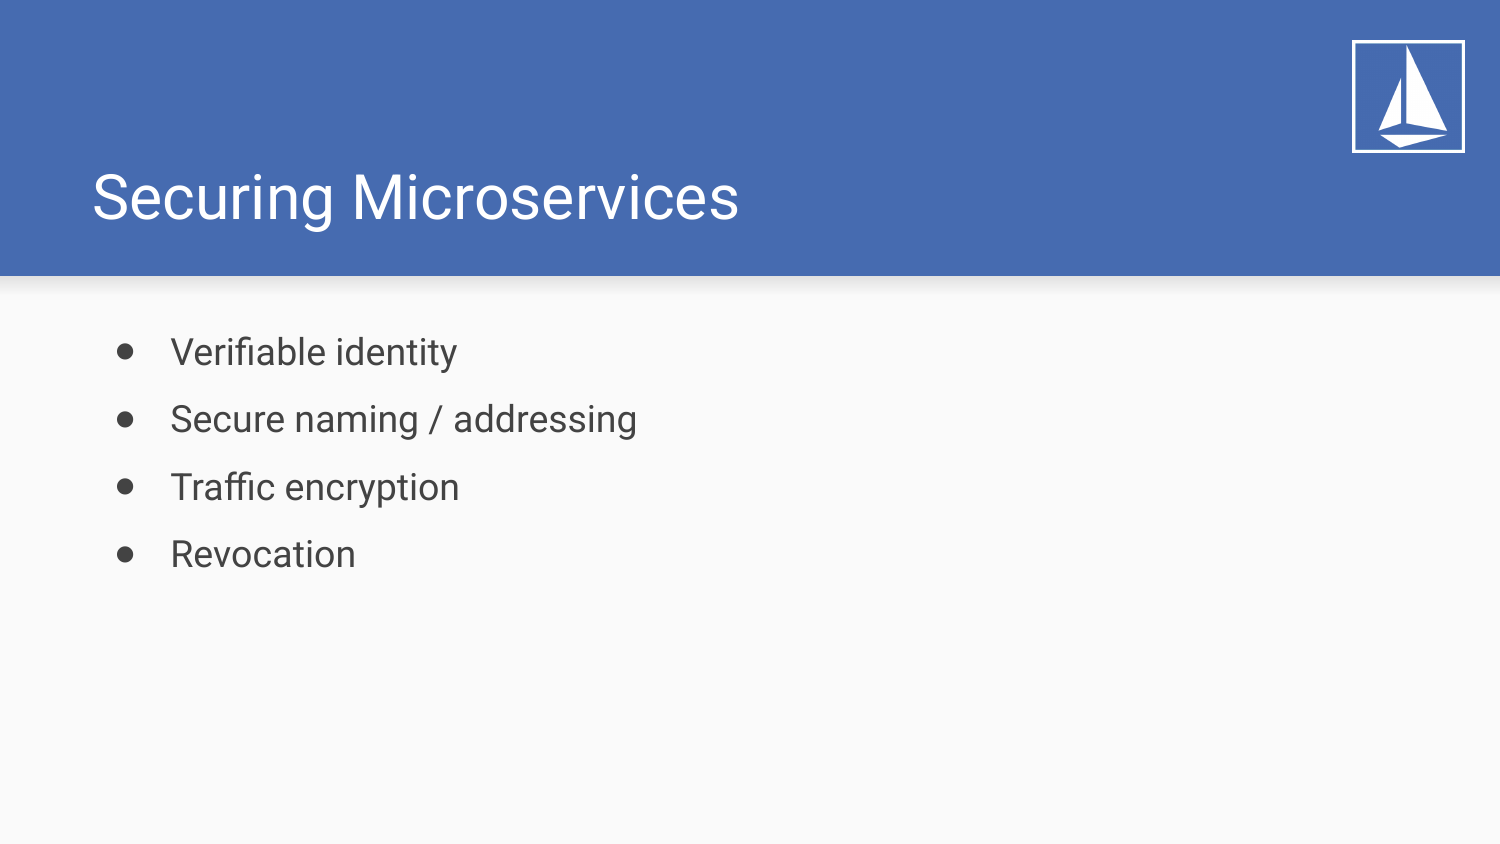

# Securing Microservices
Verifiable identity
Secure naming / addressing
Traffic encryption
Revocation